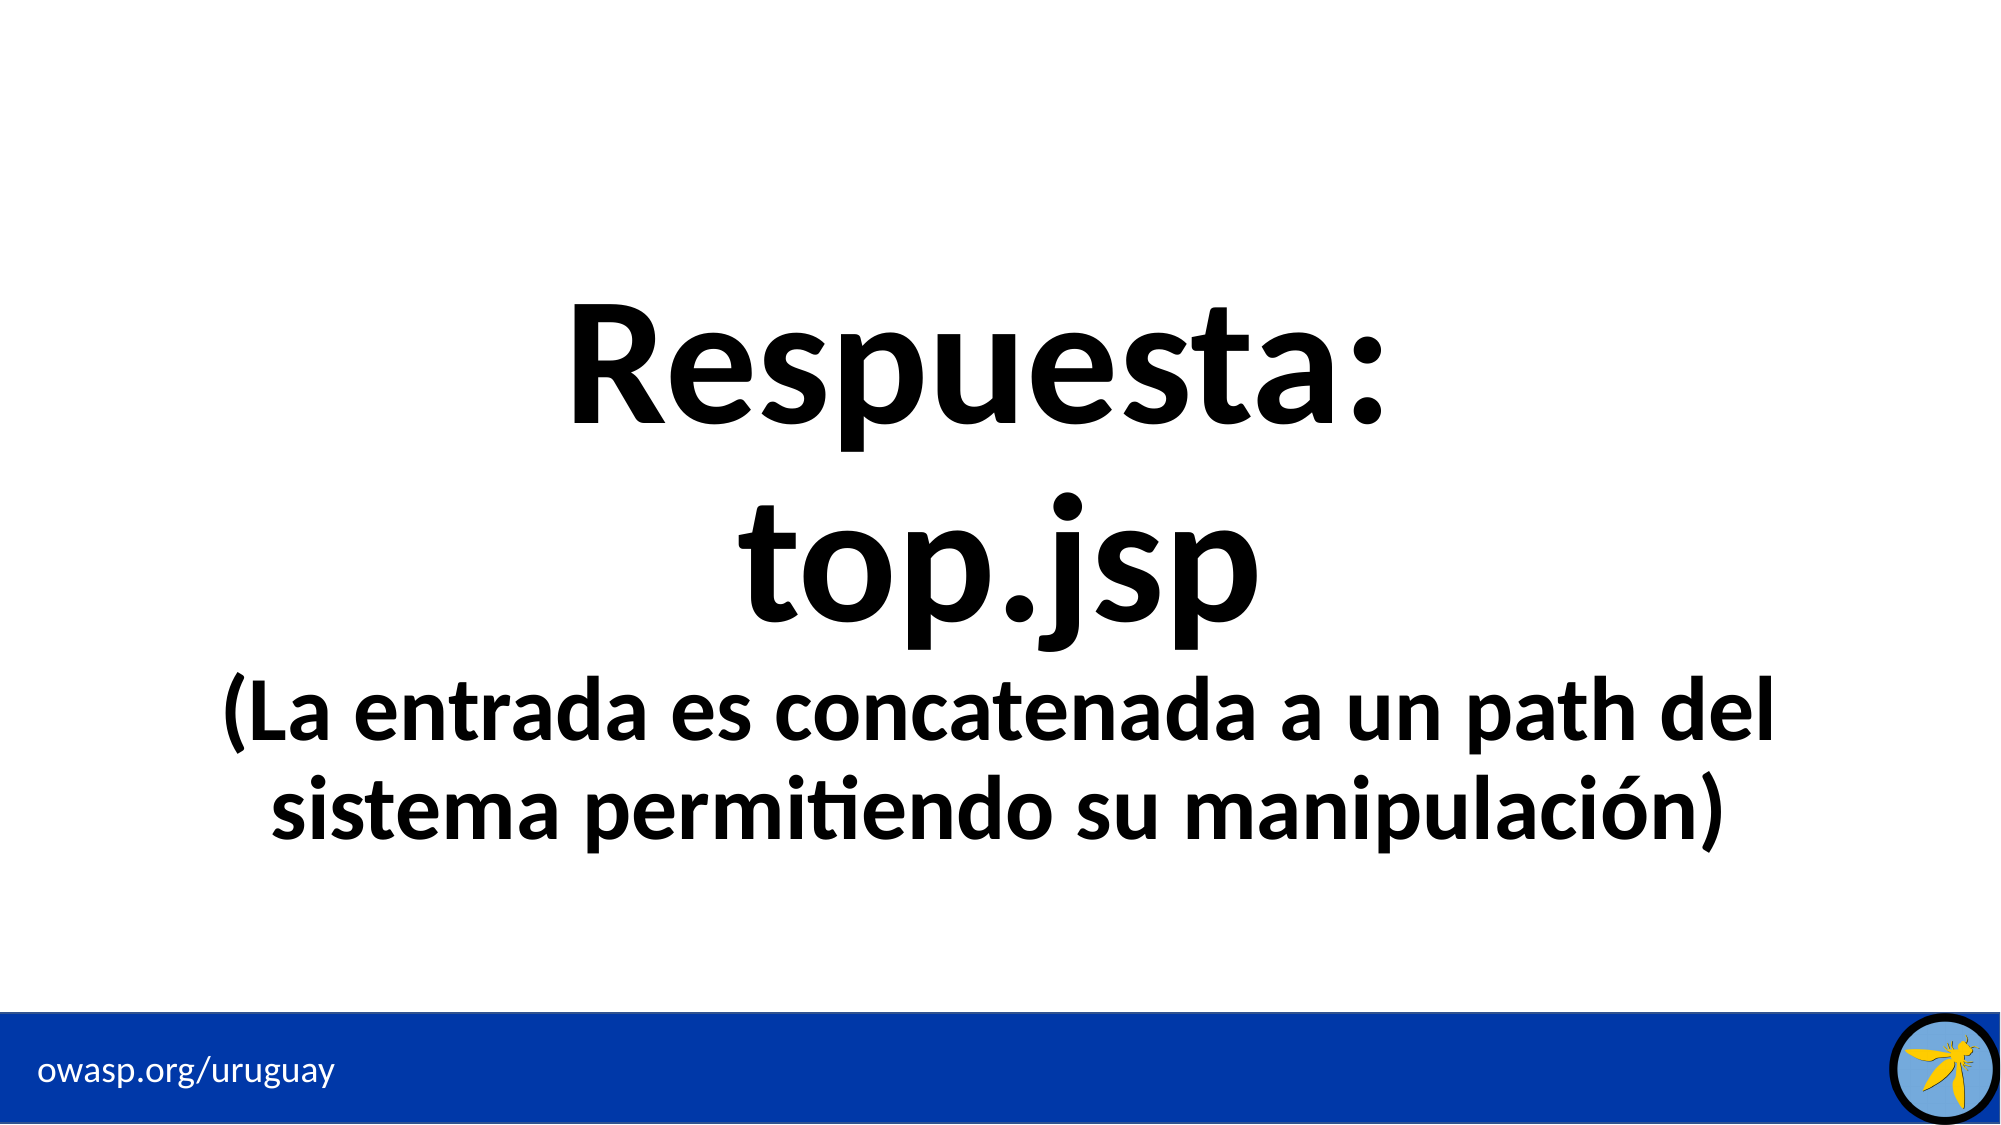

# Respuesta: top.jsp (La entrada es concatenada a un path del sistema permitiendo su manipulación)